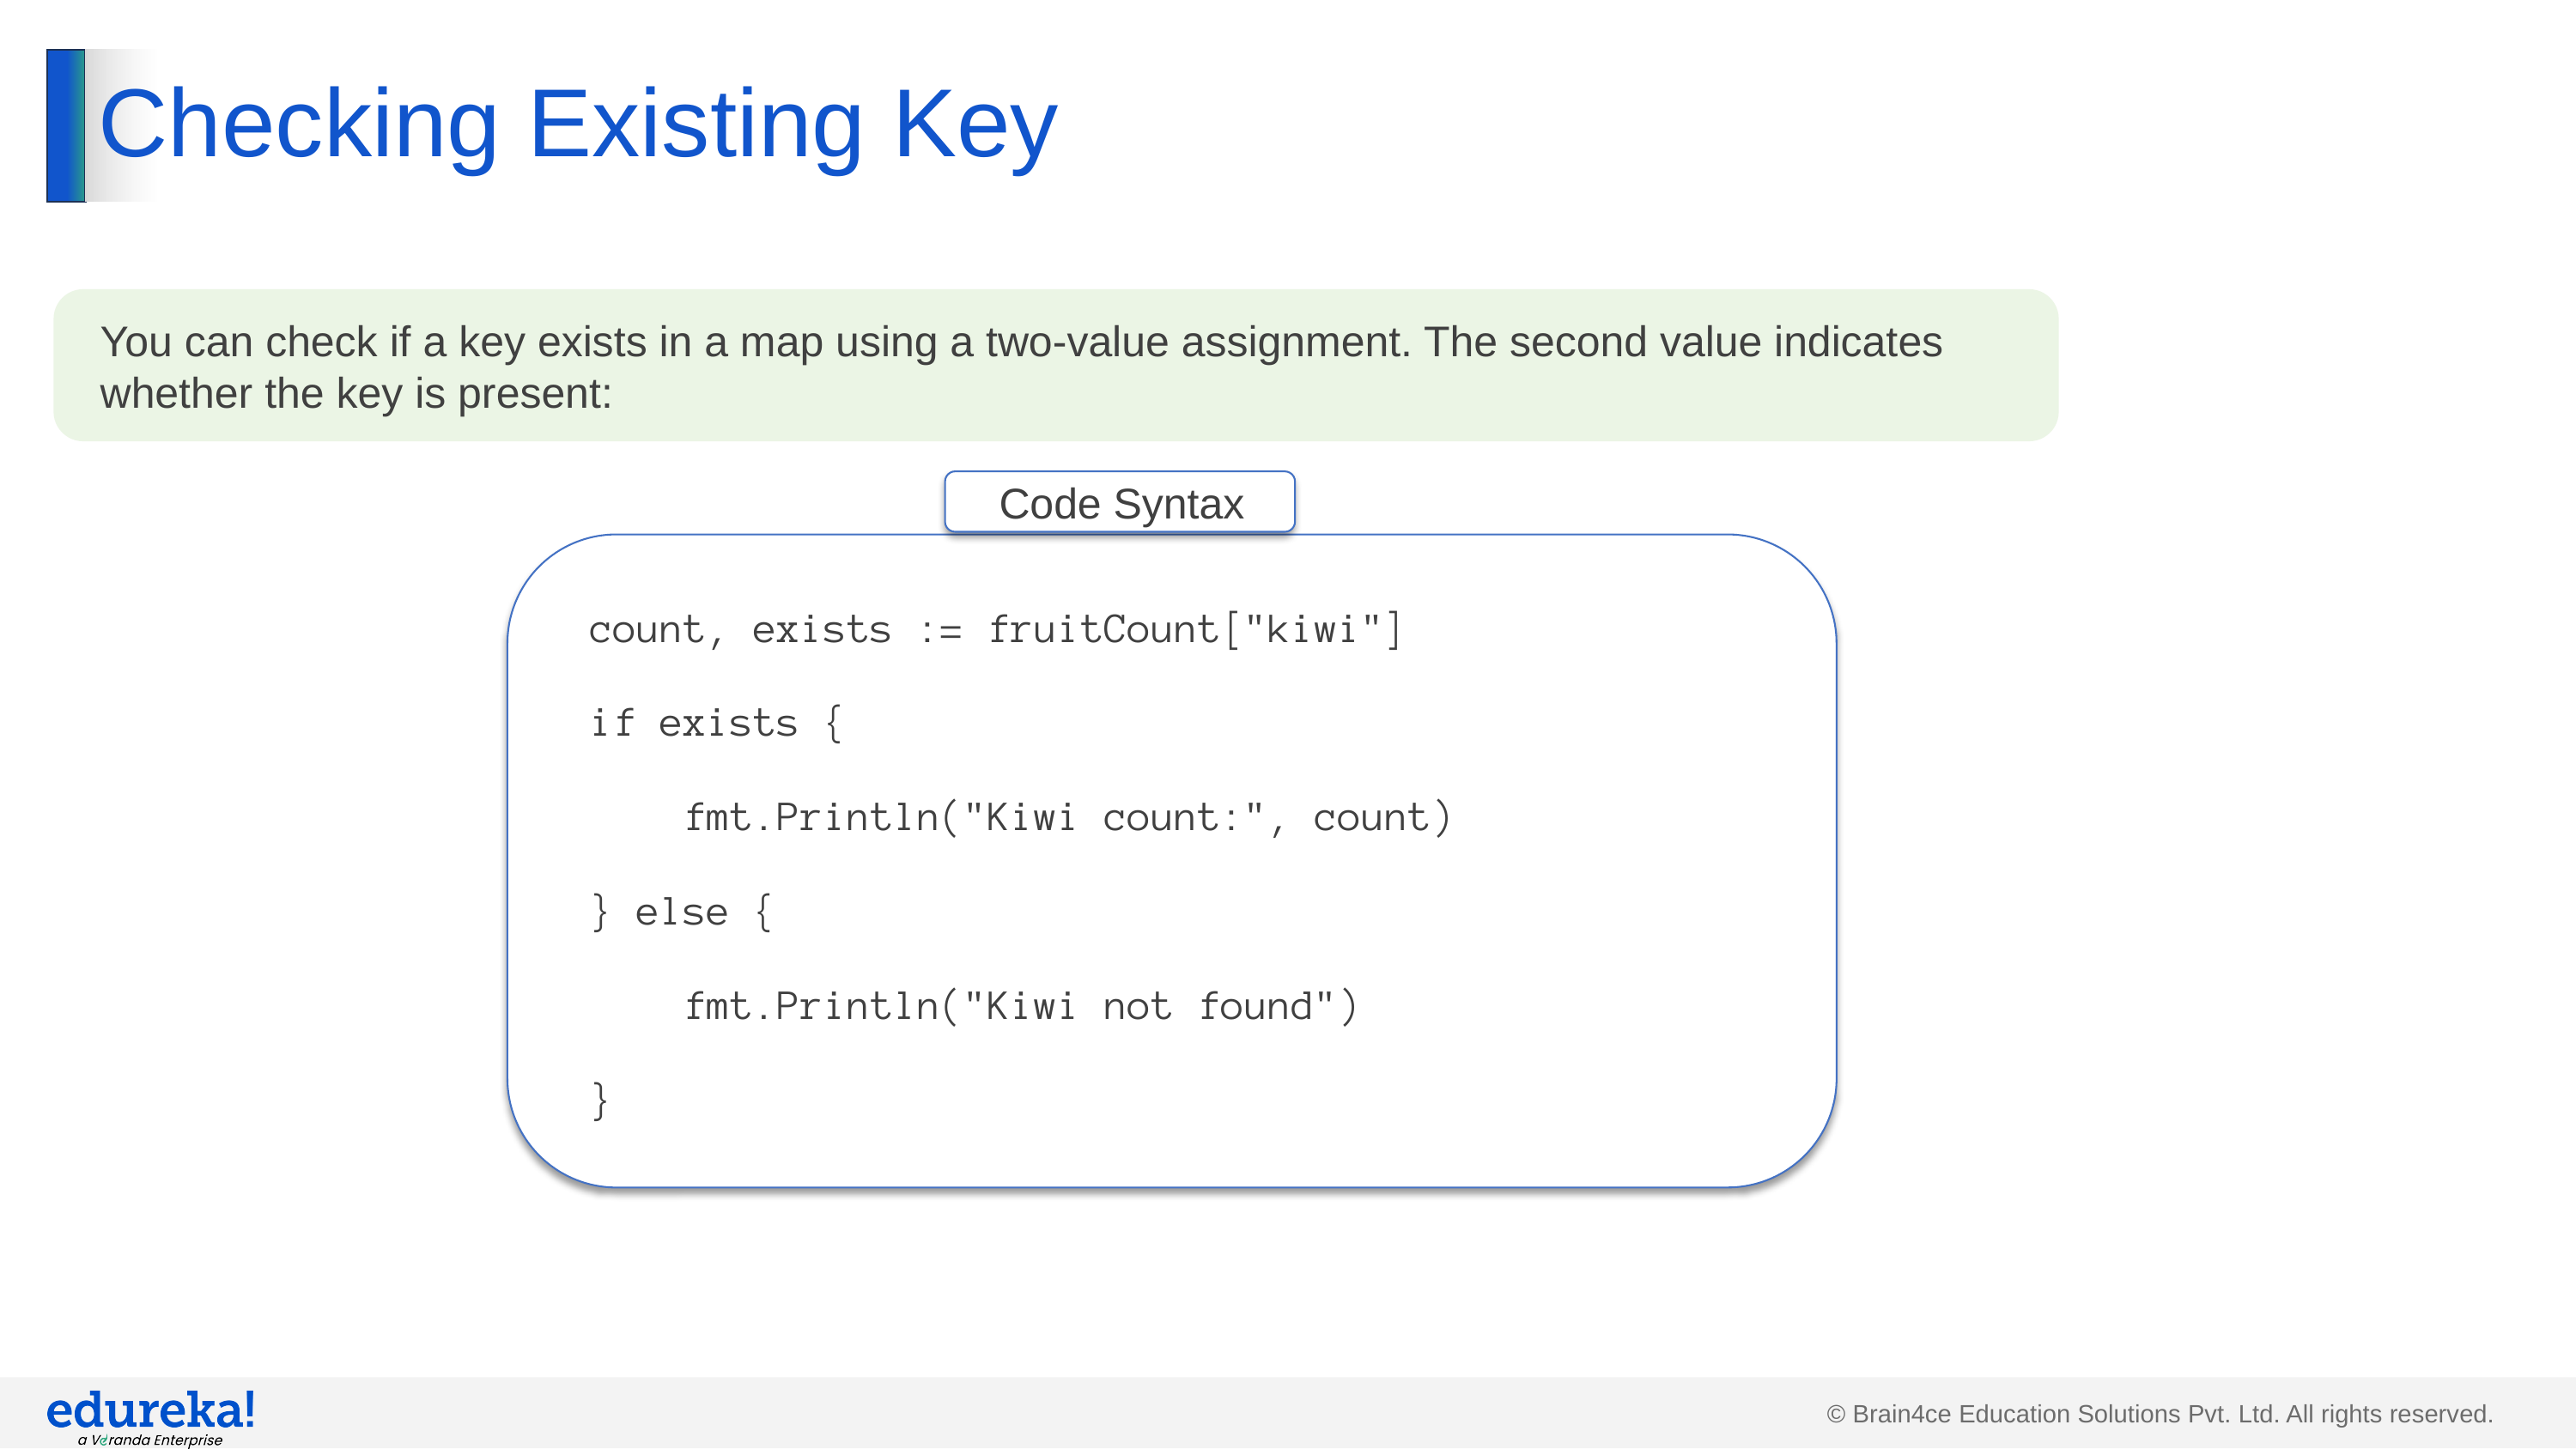

# Checking Existing Key
You can check if a key exists in a map using a two-value assignment. The second value indicates whether the key is present:
Code Syntax
count, exists := fruitCount["kiwi"]
if exists {
    fmt.Println("Kiwi count:", count)
} else {
    fmt.Println("Kiwi not found")
}